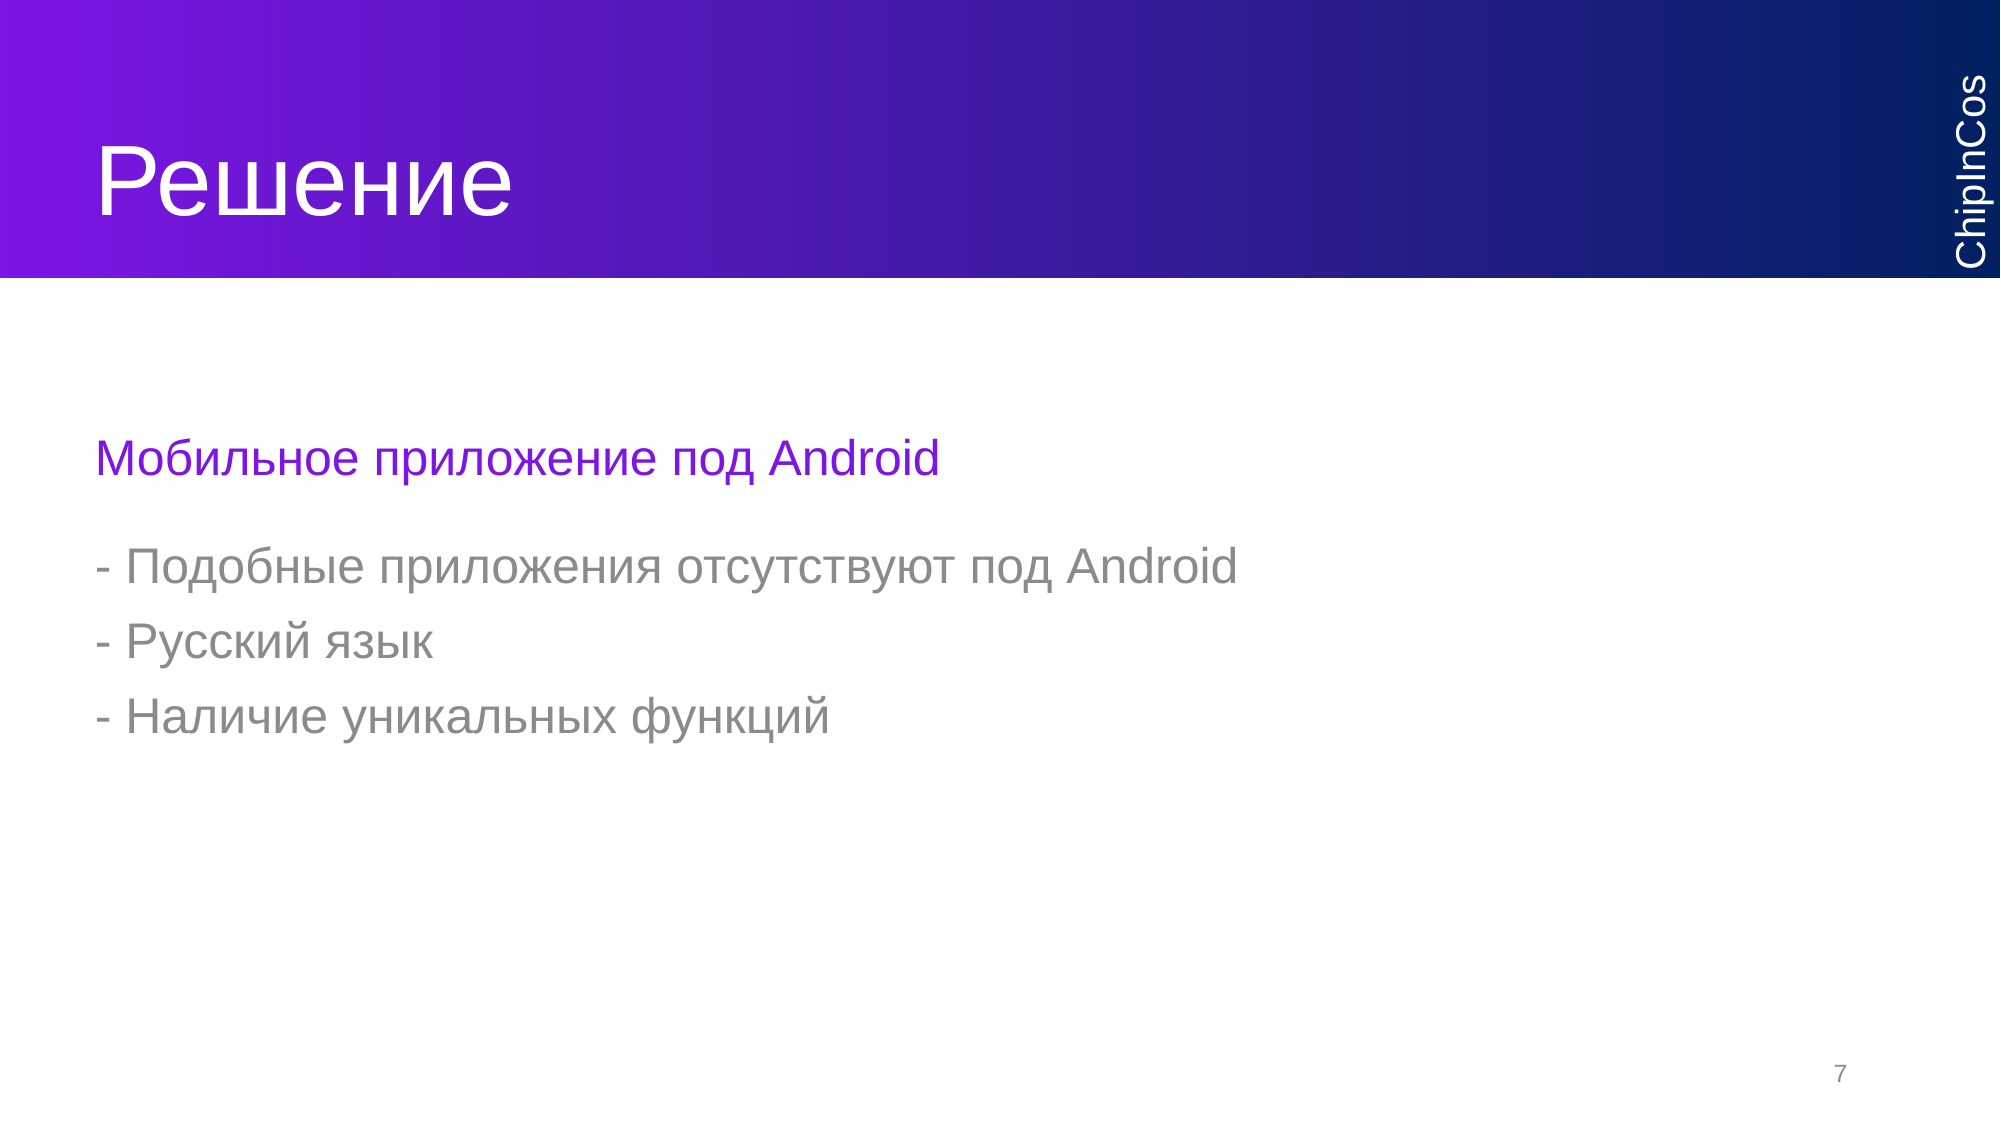

# Решение
Мобильное приложение под Android
- Подобные приложения отсутствуют под Android
- Русский язык
- Наличие уникальных функций

7